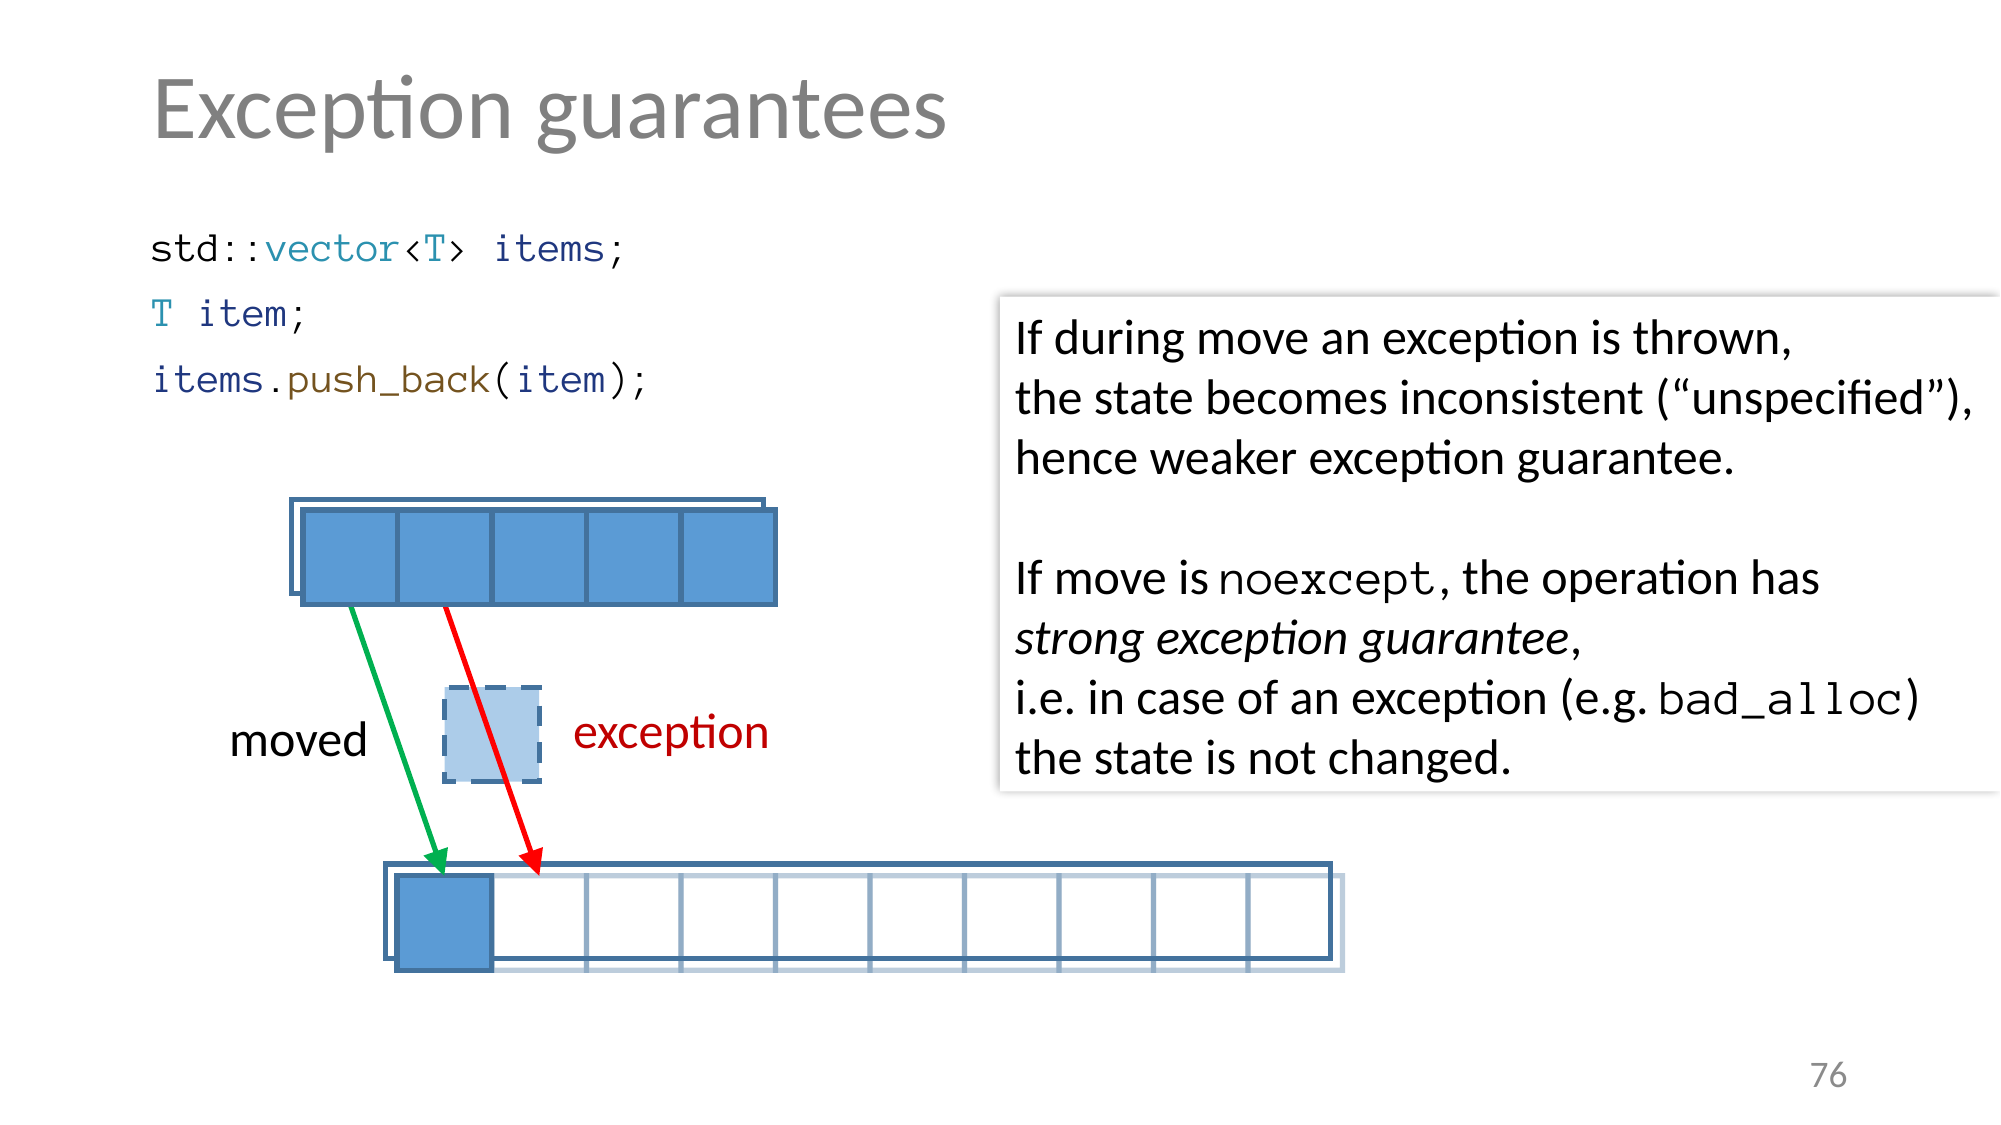

# Exception guarantees
std::vector<T> items;
T item;
items.push_back(item);
If during move an exception is thrown,
the state becomes inconsistent (“unspecified”),
hence weaker exception guarantee.

If move is noexcept, the operation has
strong exception guarantee,
i.e. in case of an exception (e.g. bad_alloc) the state is not changed.

exception
moved

76